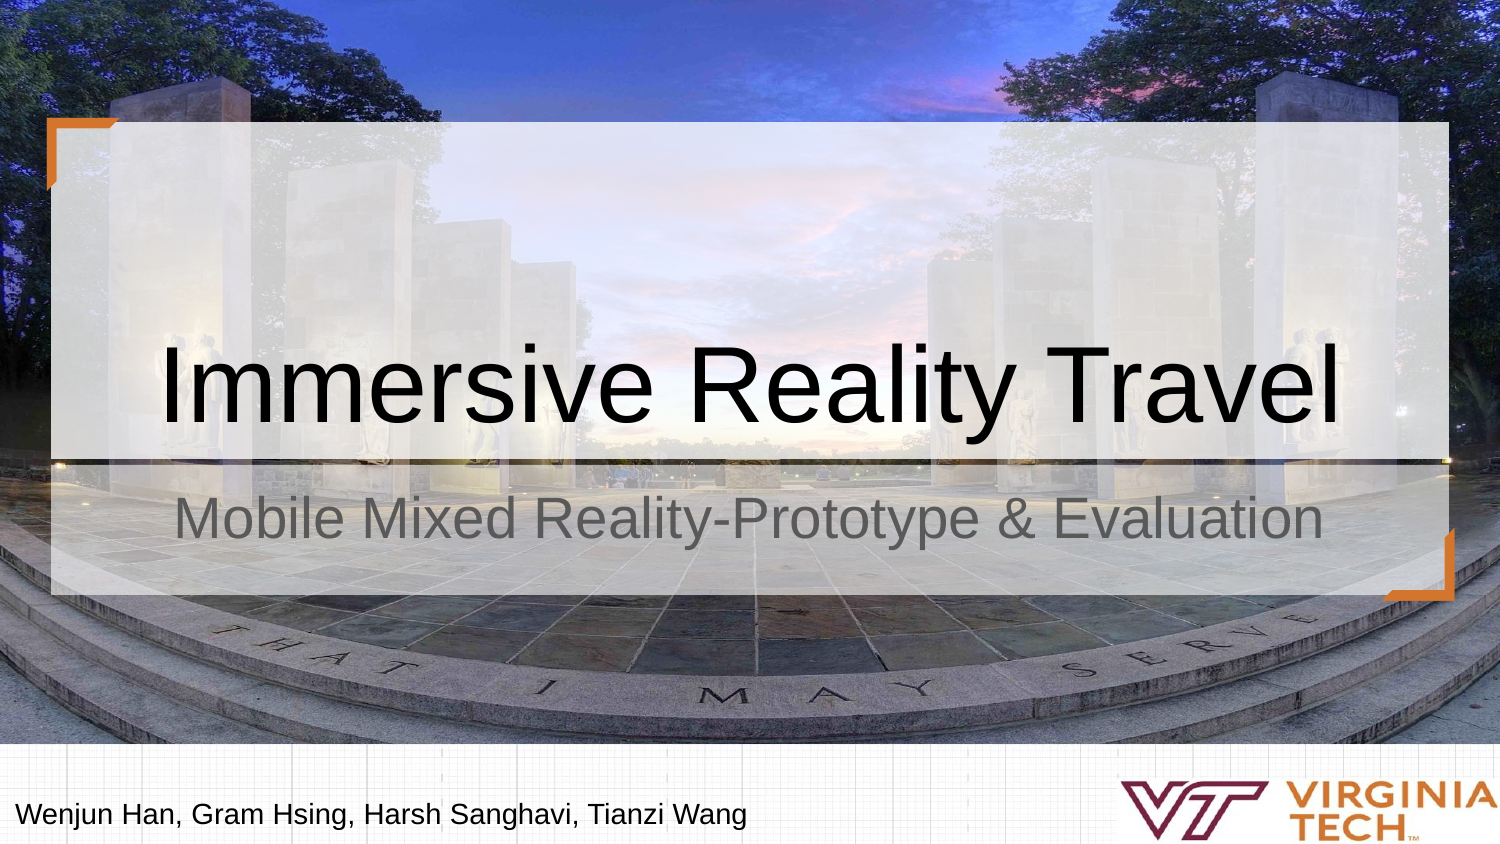

# Immersive Reality Travel
Mobile Mixed Reality-Prototype & Evaluation

Wenjun Han, Gram Hsing, Harsh Sanghavi, Tianzi Wang